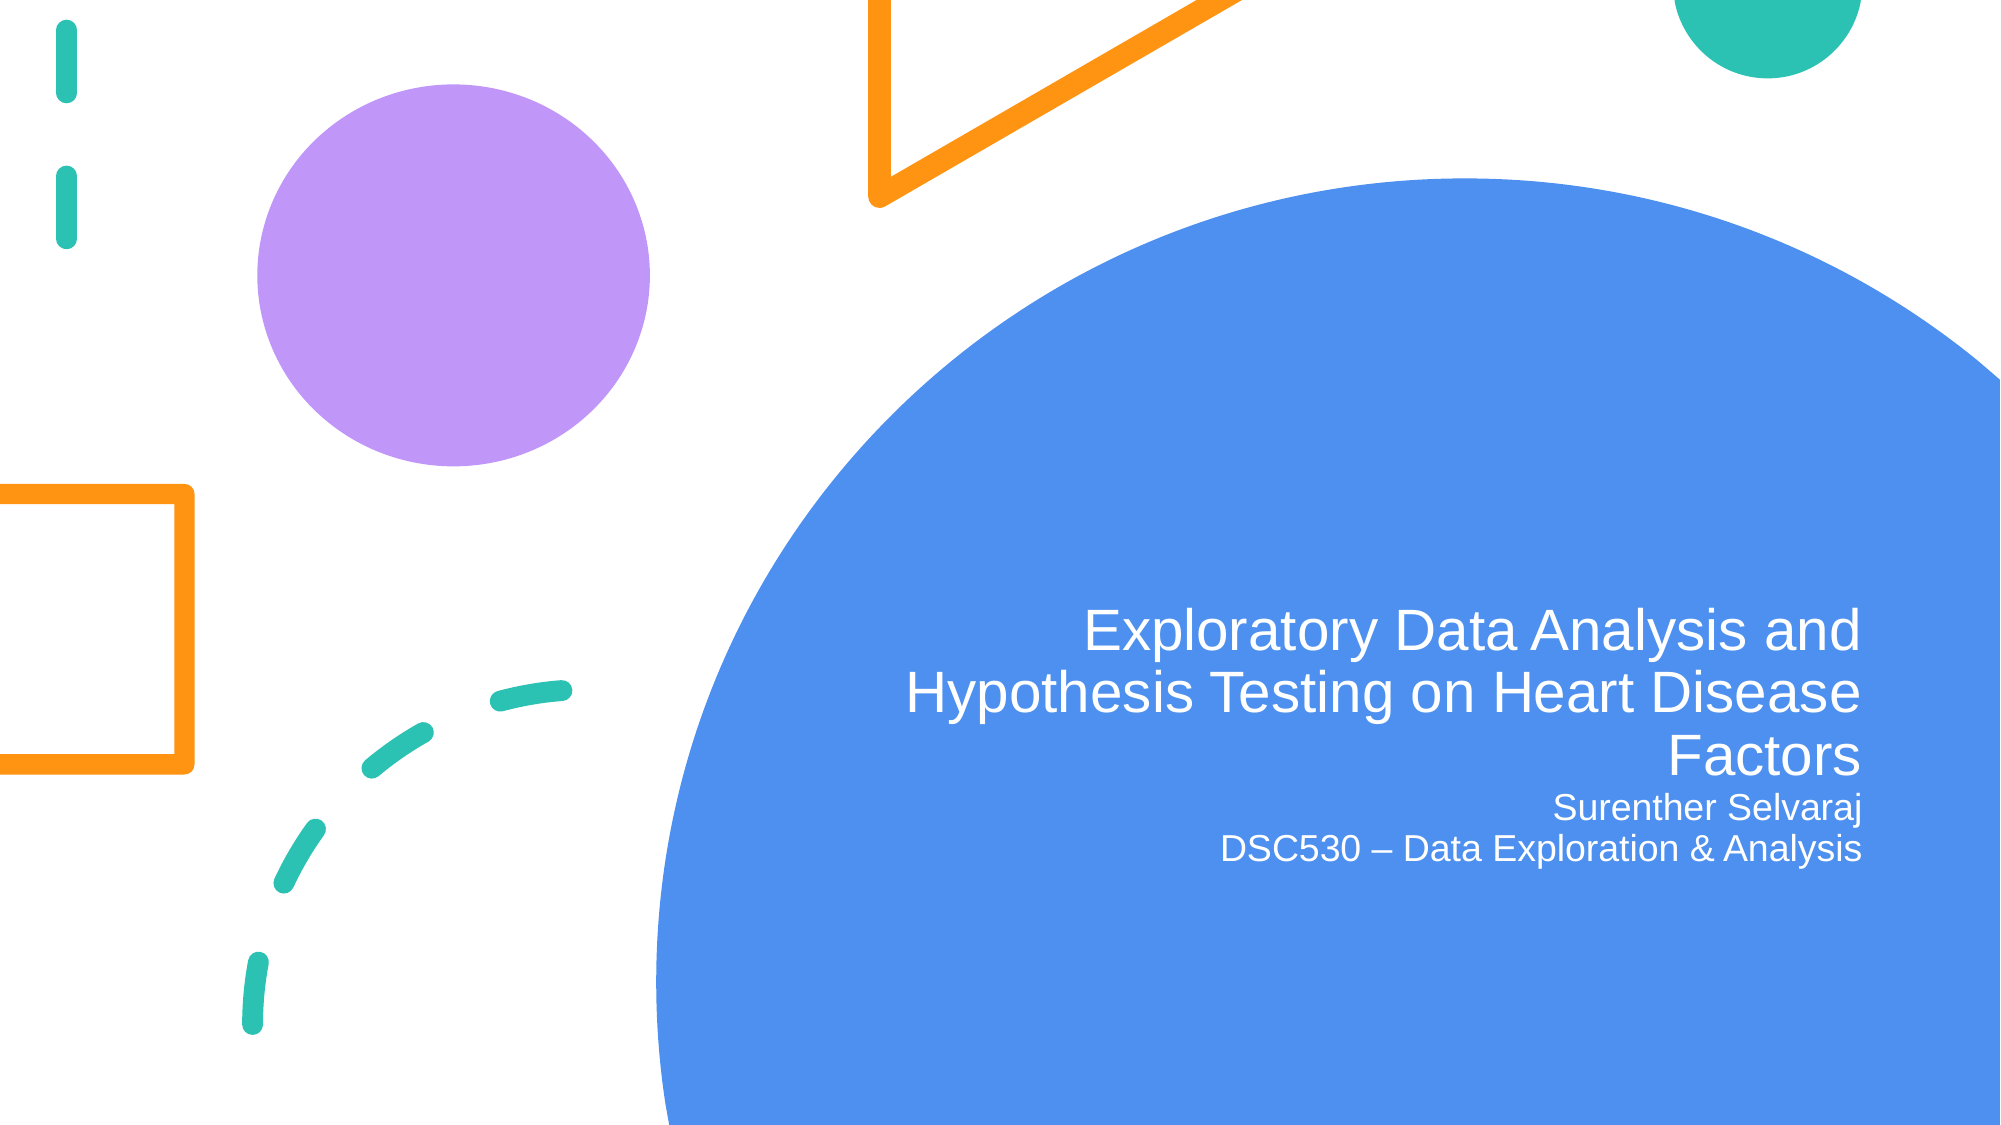

# Exploratory Data Analysis and Hypothesis Testing on Heart Disease Factors
Surenther Selvaraj
DSC530 – Data Exploration & Analysis